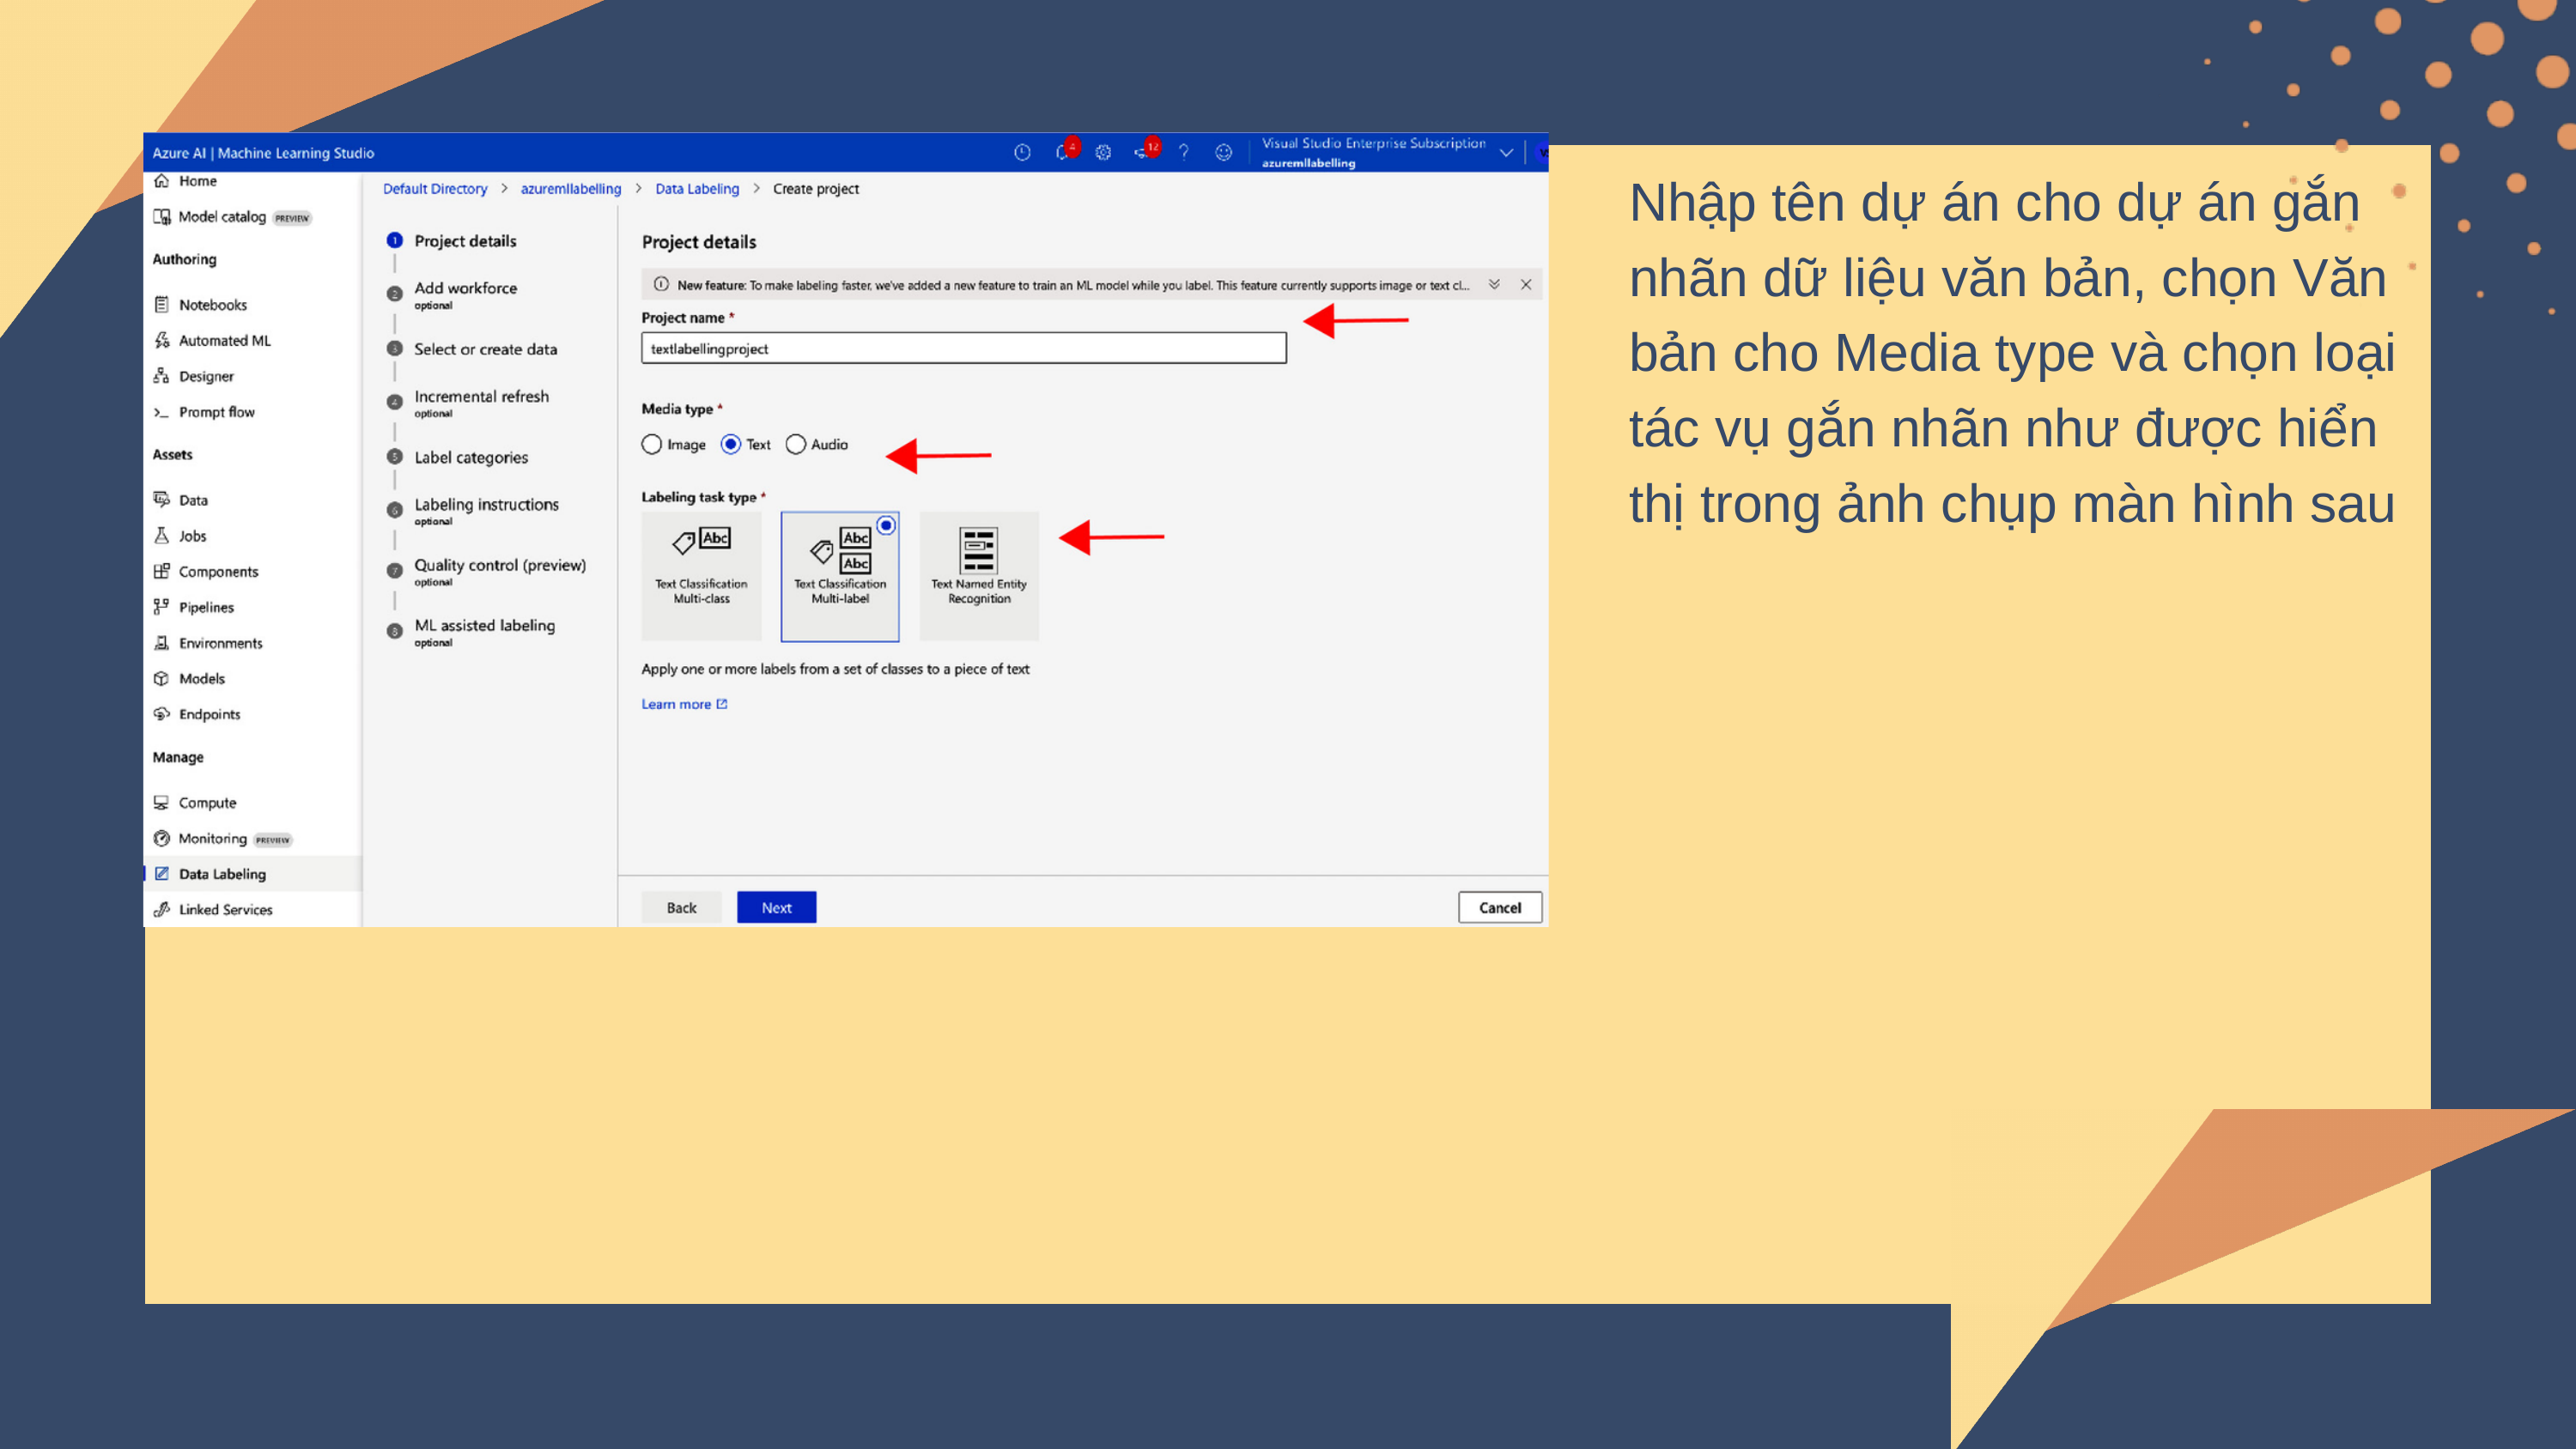

Nhập tên dự án cho dự án gắn nhãn dữ liệu văn bản, chọn Văn bản cho Media type và chọn loại tác vụ gắn nhãn như được hiển thị trong ảnh chụp màn hình sau